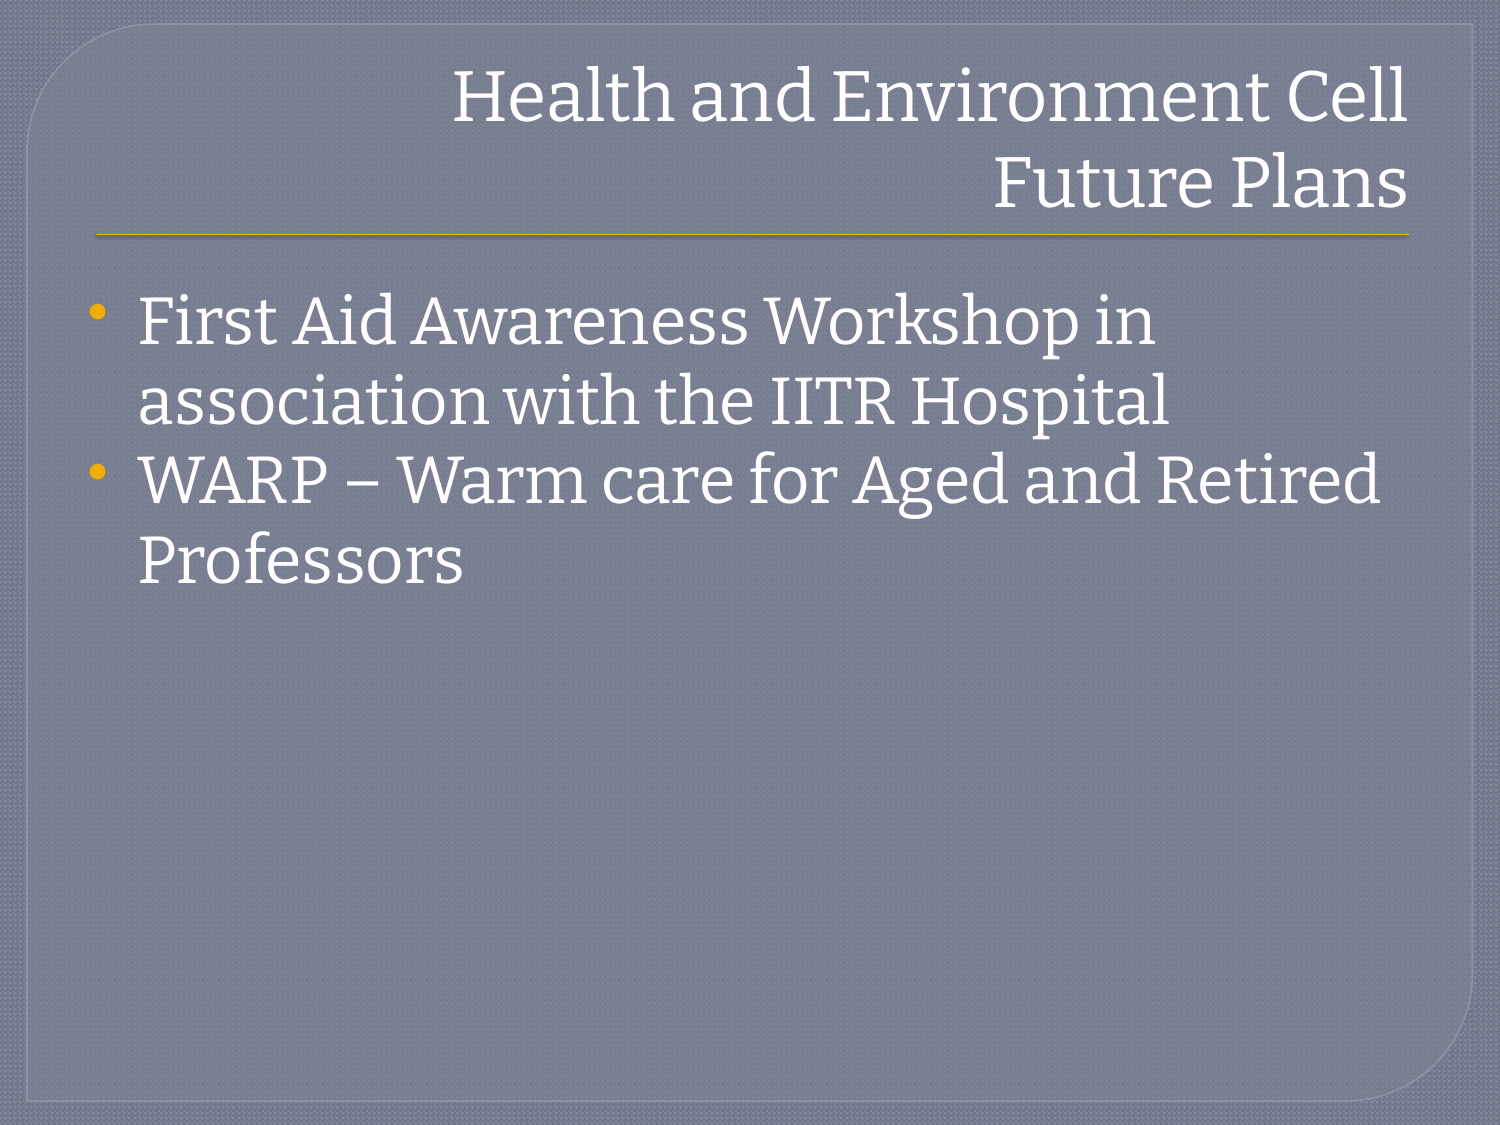

# Health and Environment Cell Future Plans
First Aid Awareness Workshop in association with the IITR Hospital
WARP – Warm care for Aged and Retired Professors